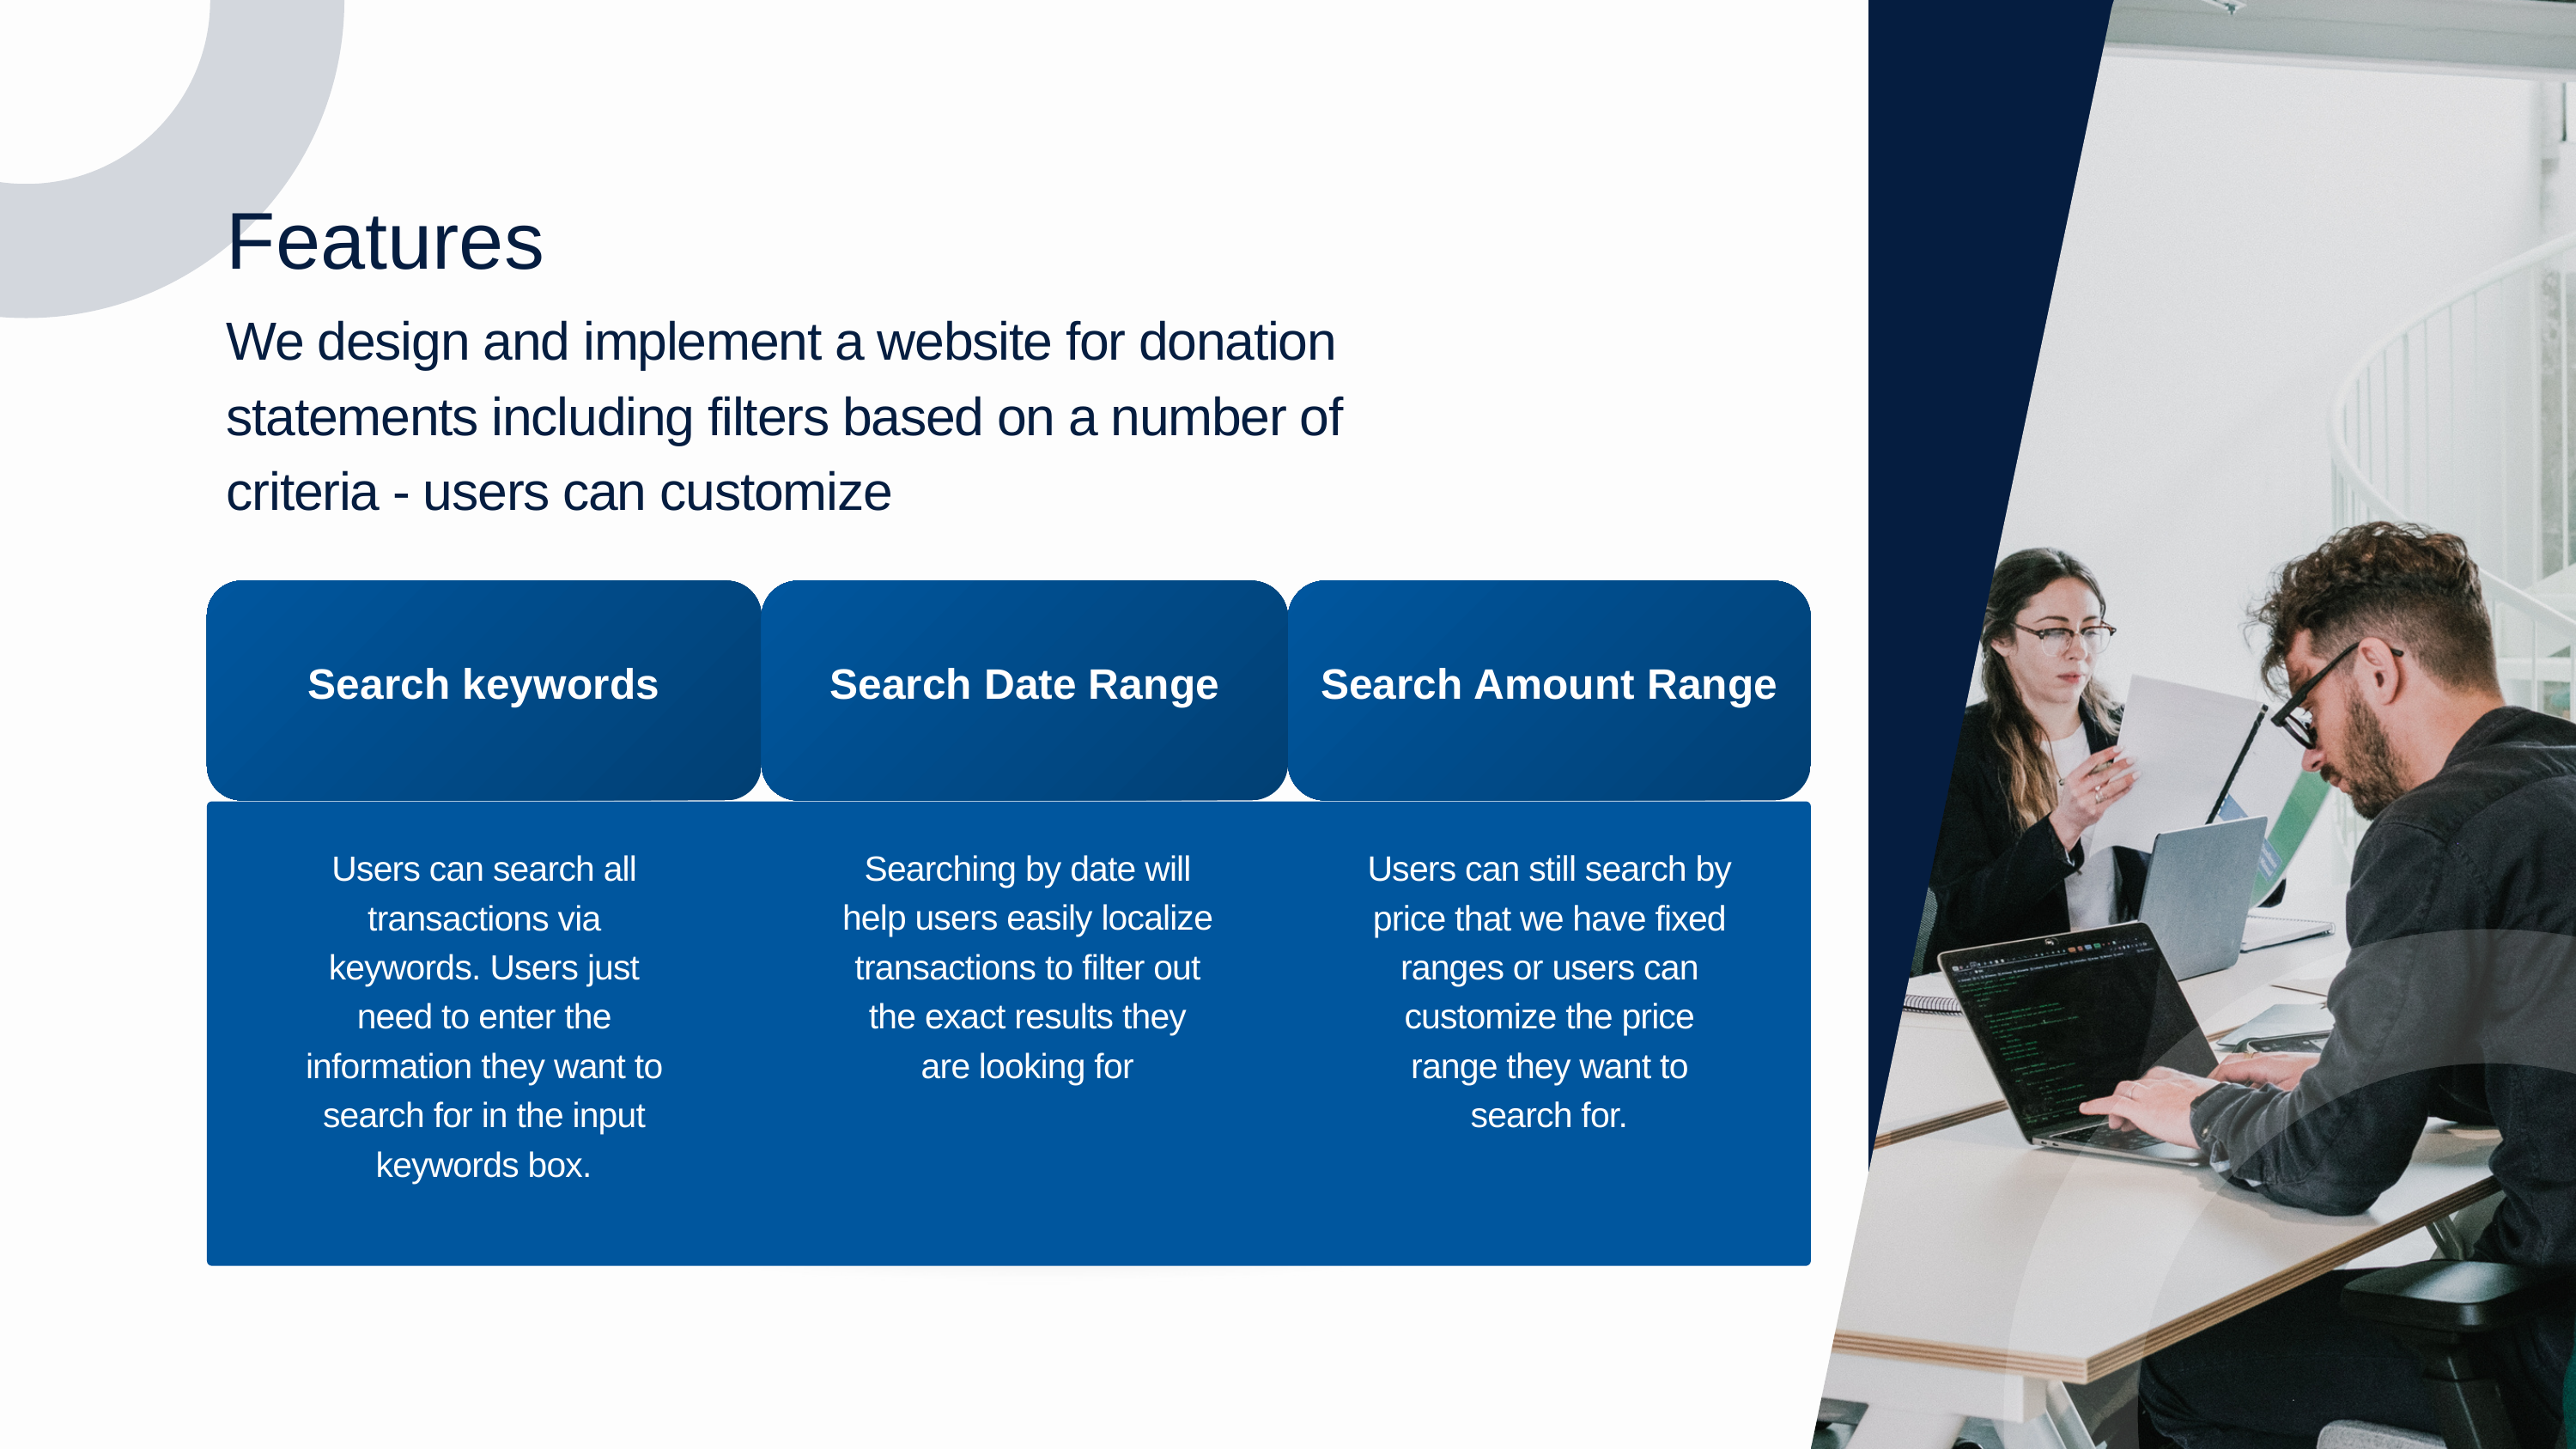

Features
We design and implement a website for donation statements including filters based on a number of criteria - users can customize

Search keywords

Search Date Range

Search Amount Range

Users can search all transactions via keywords. Users just need to enter the information they want to search for in the input keywords box.

Searching by date will help users easily localize transactions to filter out the exact results they are looking for

Users can still search by price that we have fixed ranges or users can customize the price range they want to search for.